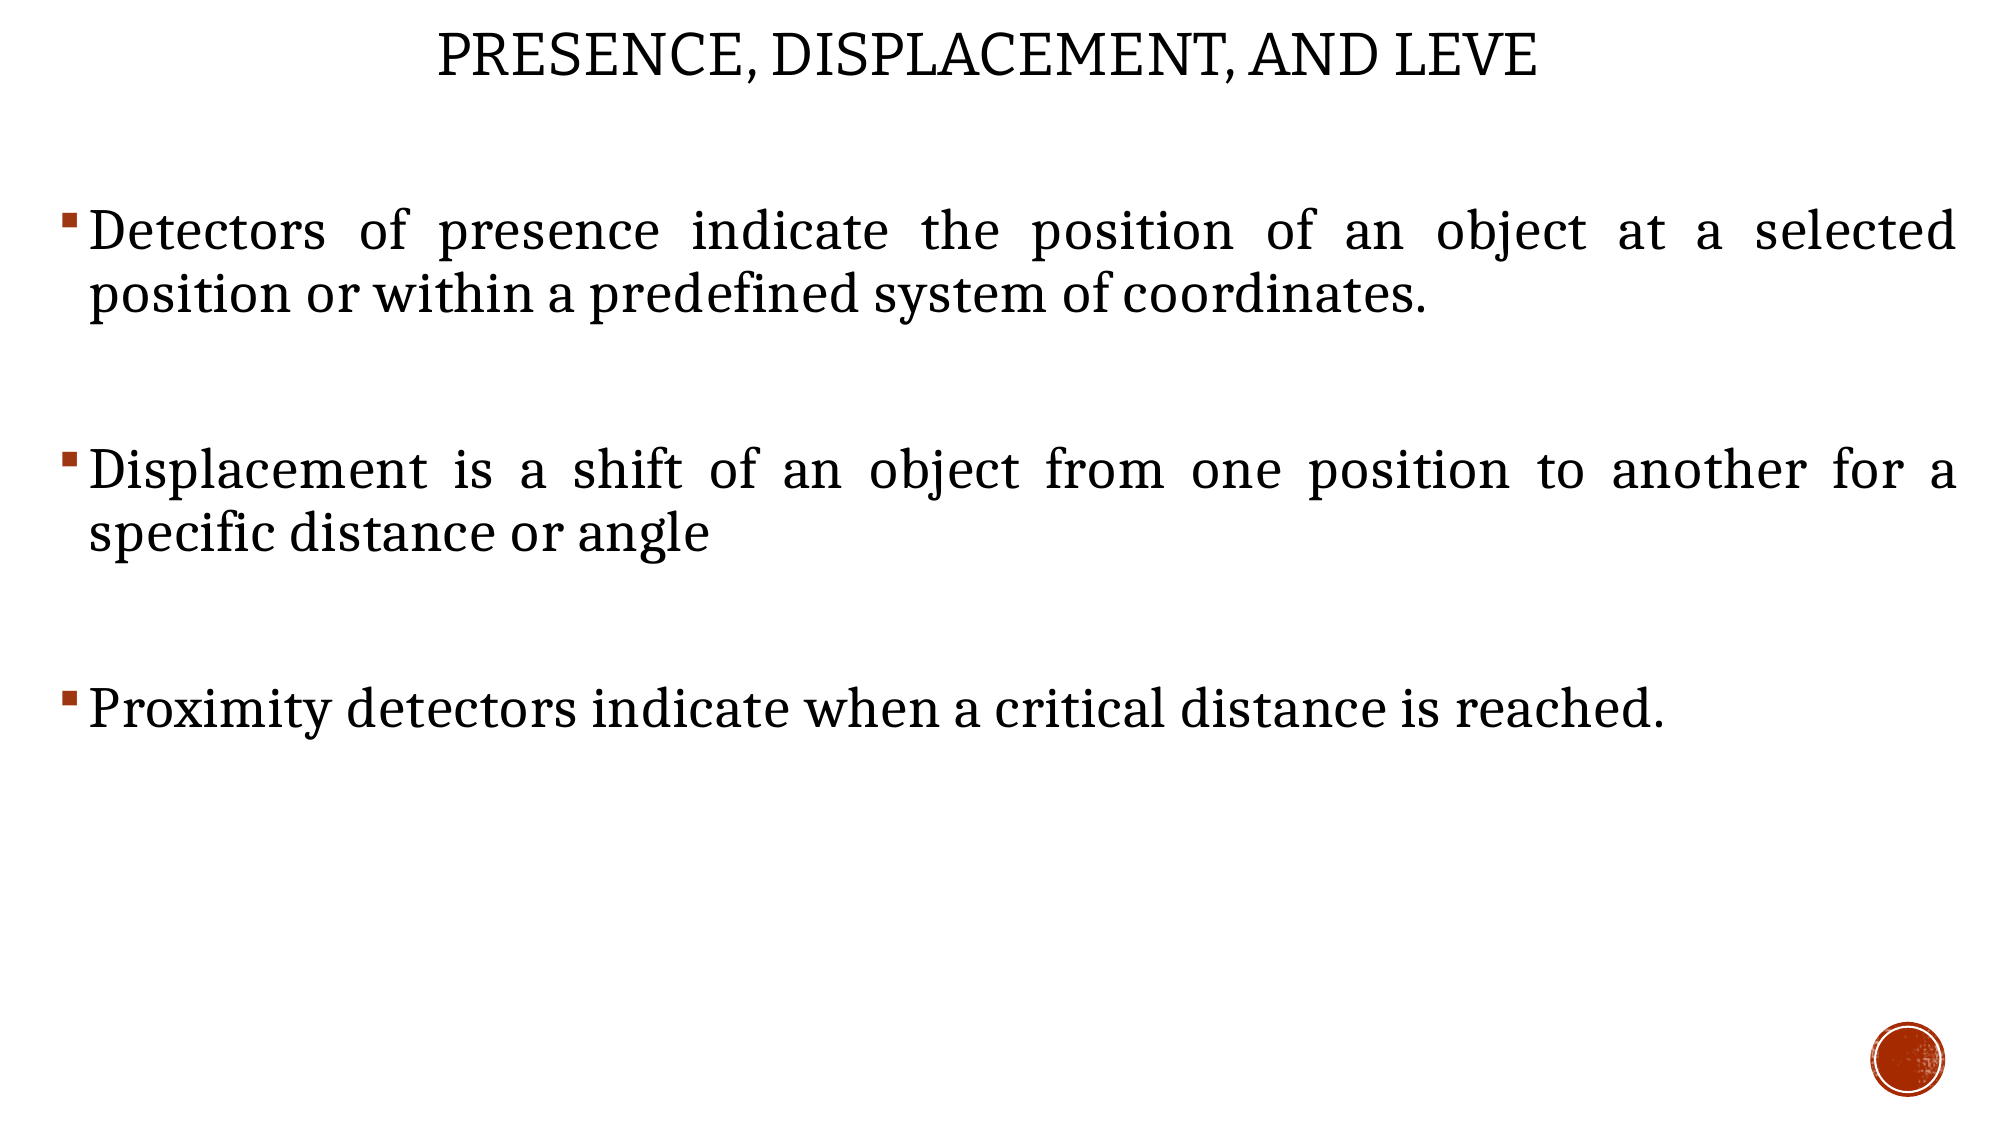

# Presence, Displacement, and Leve

Detectors of presence indicate the position of an object at a selected position or within a predefined system of coordinates.

Displacement is a shift of an object from one position to another for a specific distance or angle

Proximity detectors indicate when a critical distance is reached.